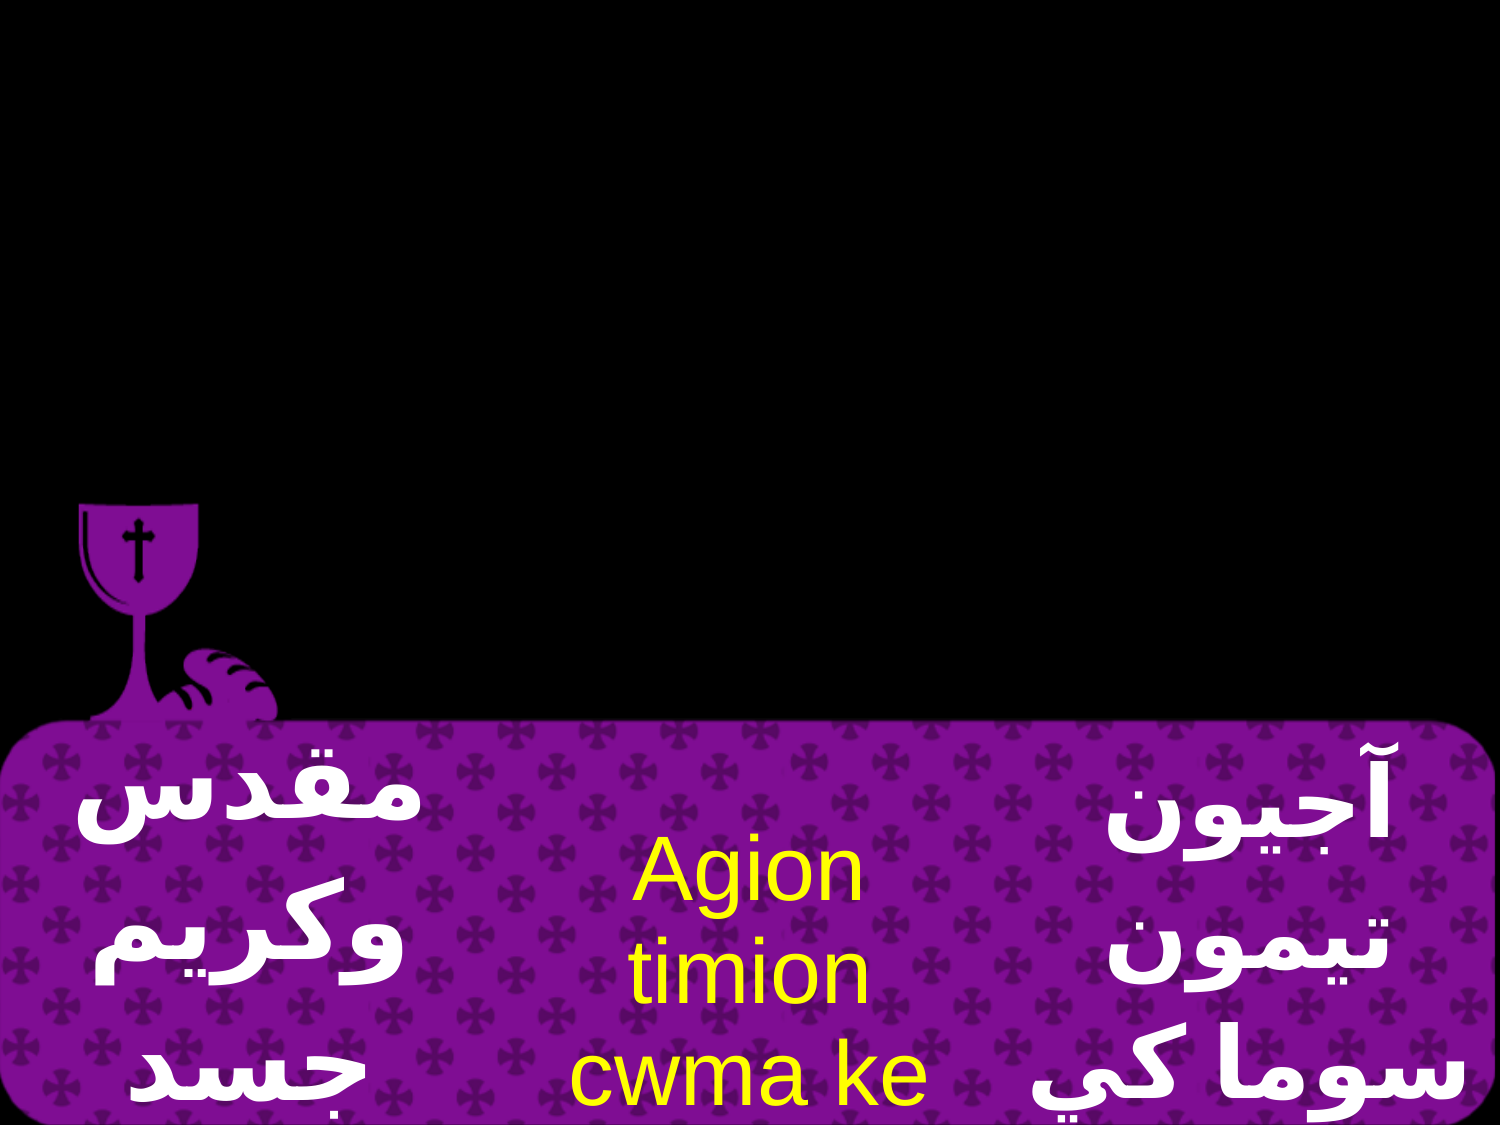

| مقدس وكريم جسد ودم حقيقي | Agion timion cwma ke `ema `alhqinon | آجيون تيمون سوما كي إيما آليثينون |
| --- | --- | --- |